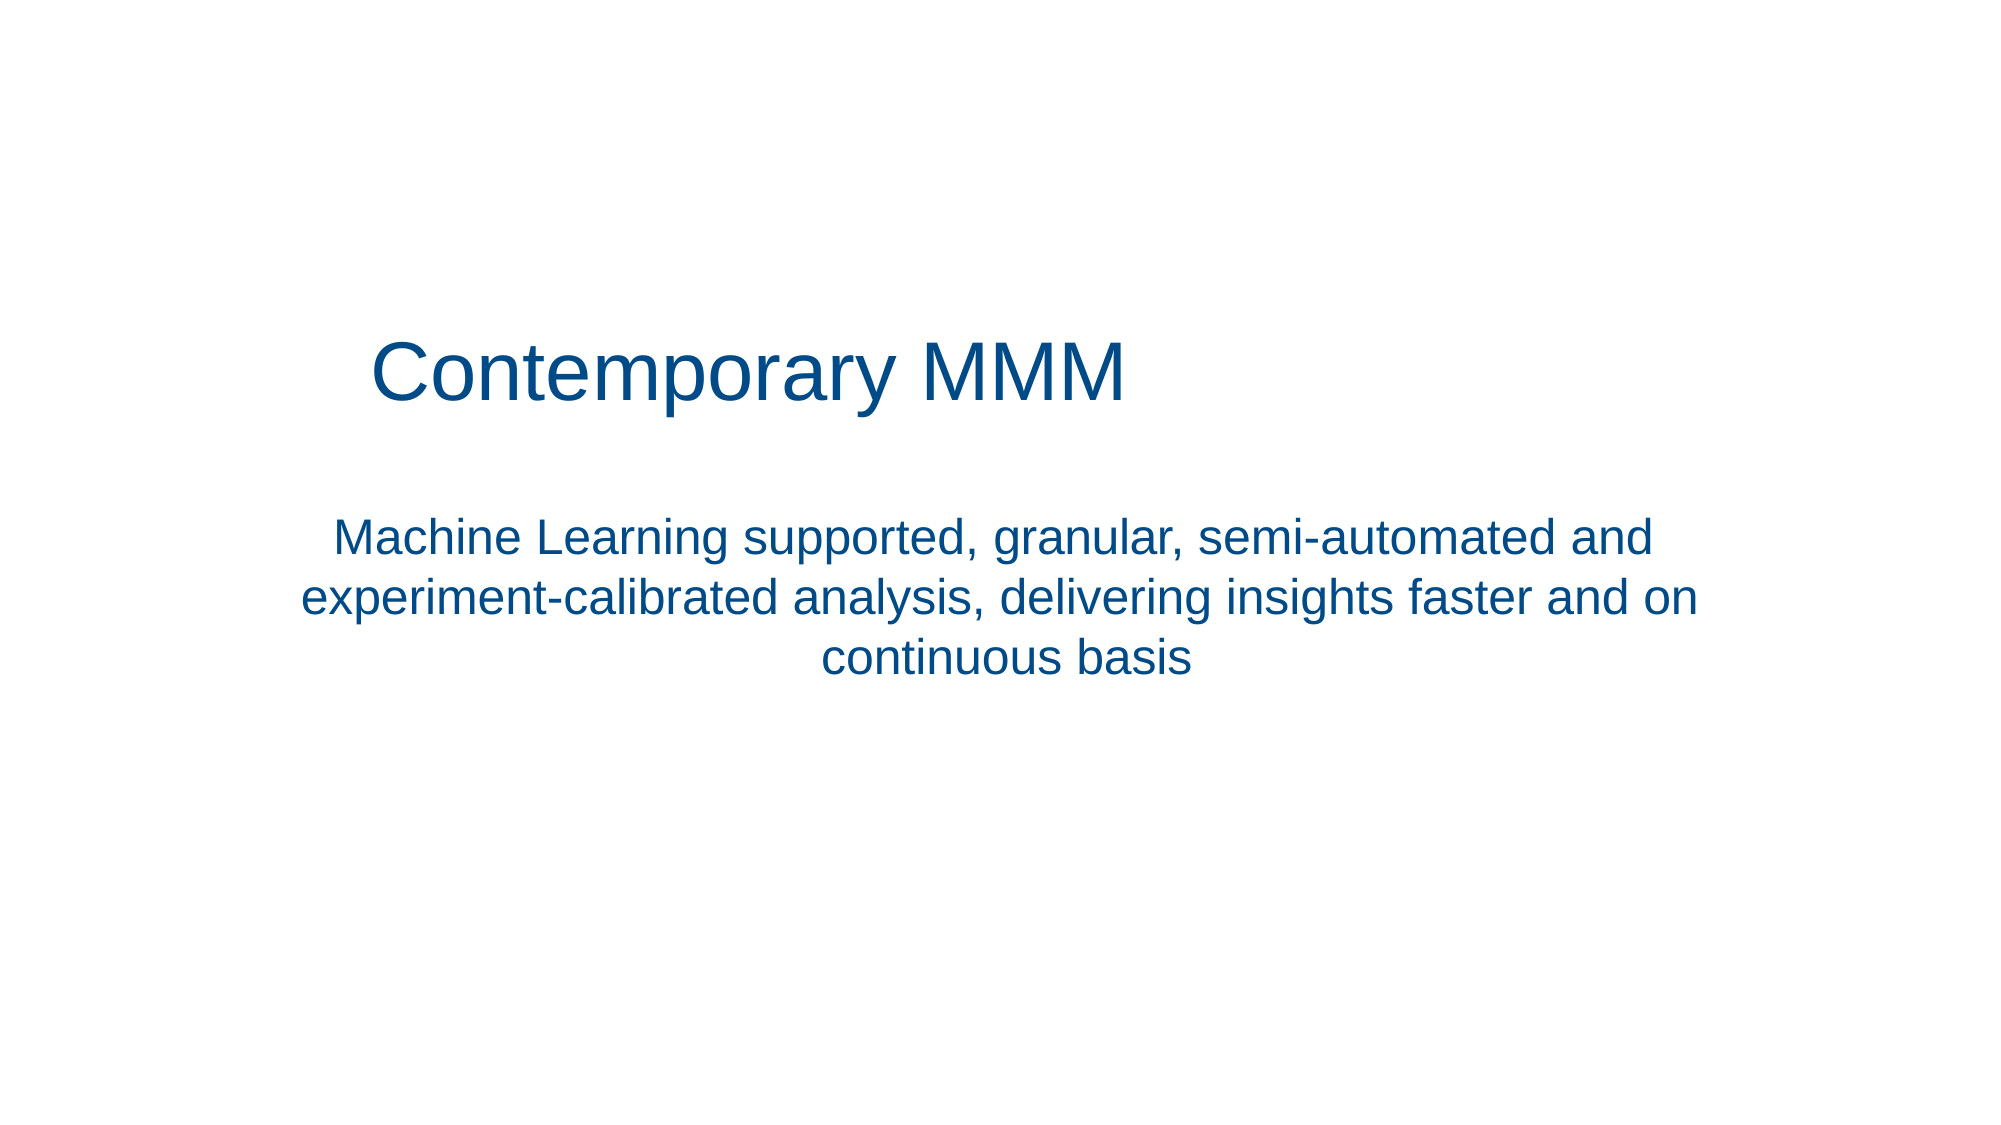

Contemporary MMM
Machine Learning supported, granular, semi-automated and  experiment-calibrated analysis, delivering insights faster and on  continuous basis